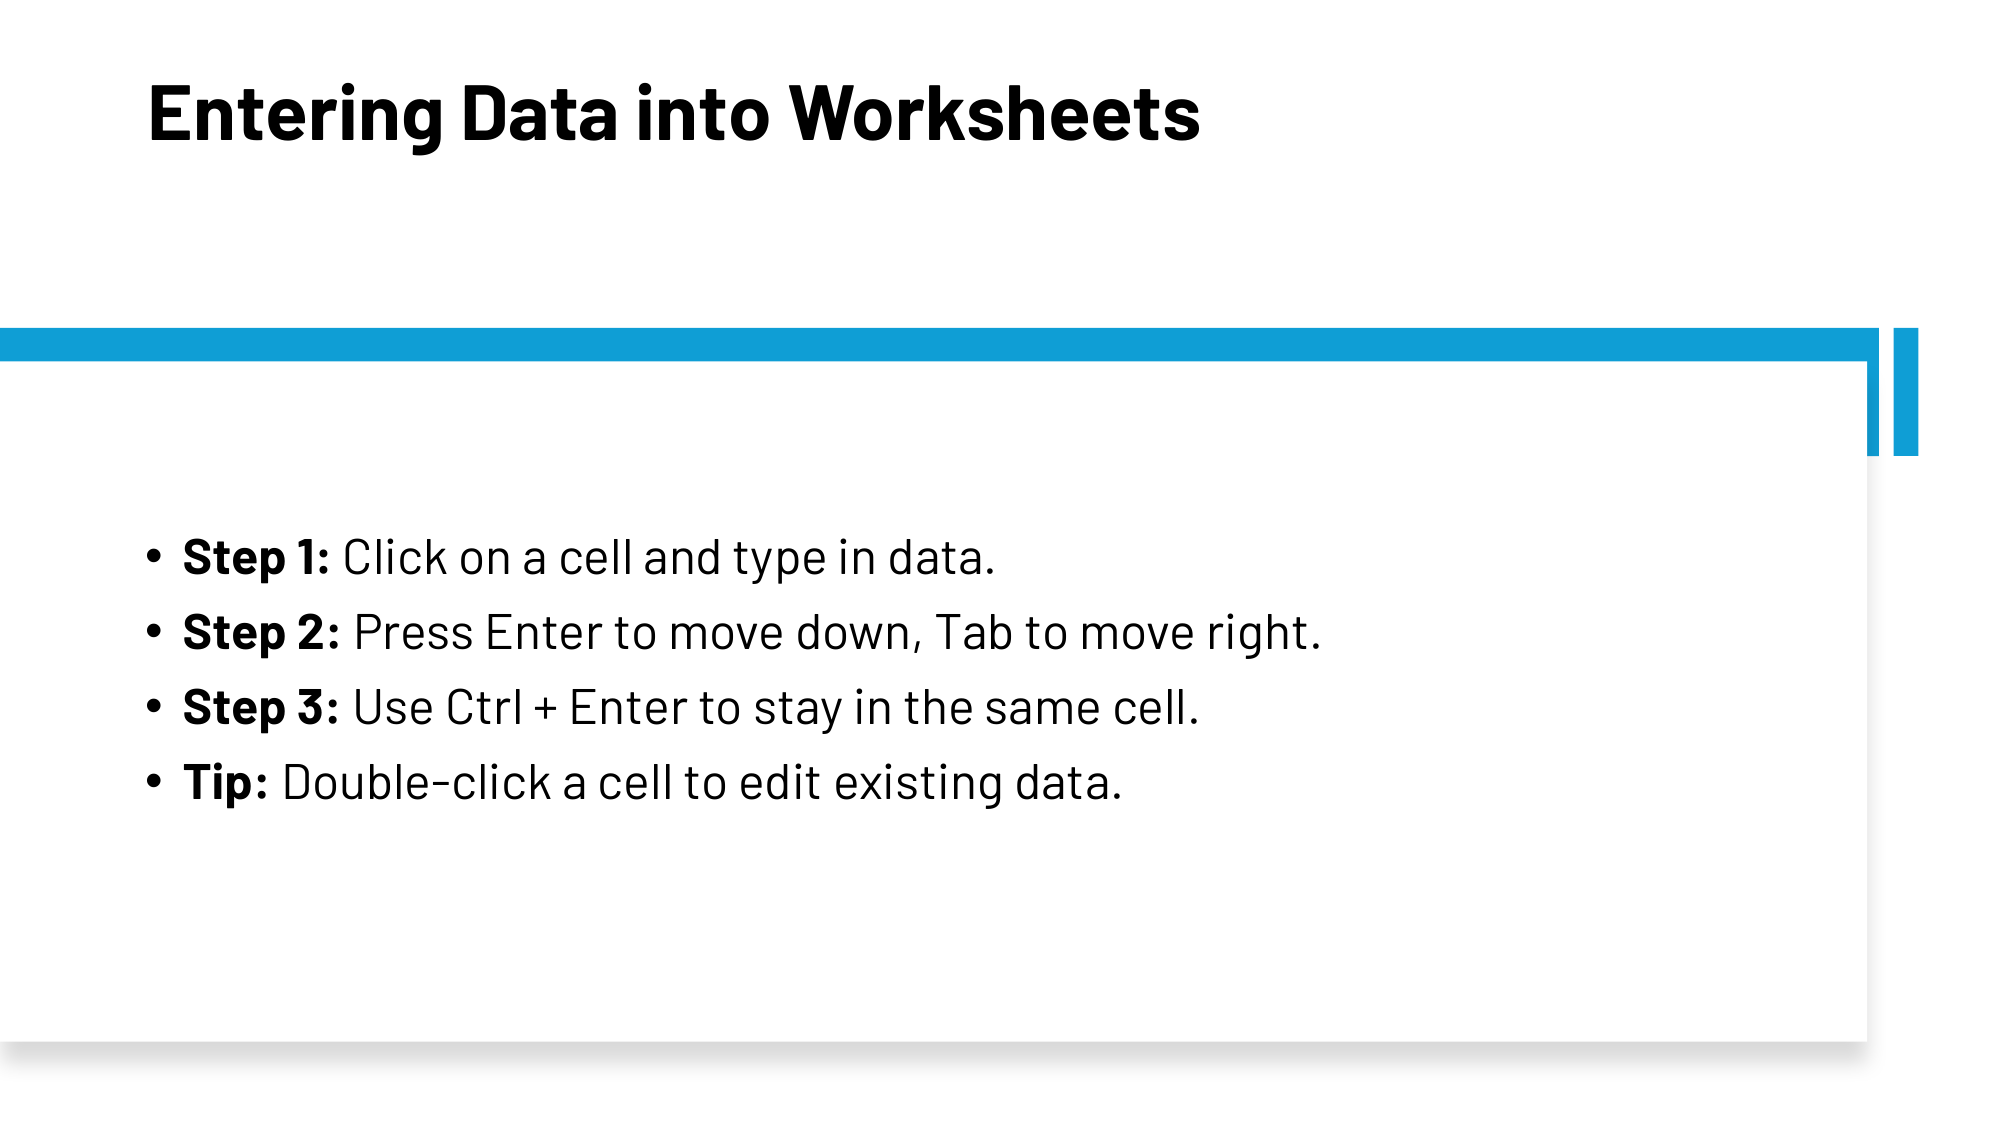

# Entering Data into Worksheets

Step 1: Click on a cell and type in data.
Step 2: Press Enter to move down, Tab to move right.
Step 3: Use Ctrl + Enter to stay in the same cell.
Tip: Double-click a cell to edit existing data.